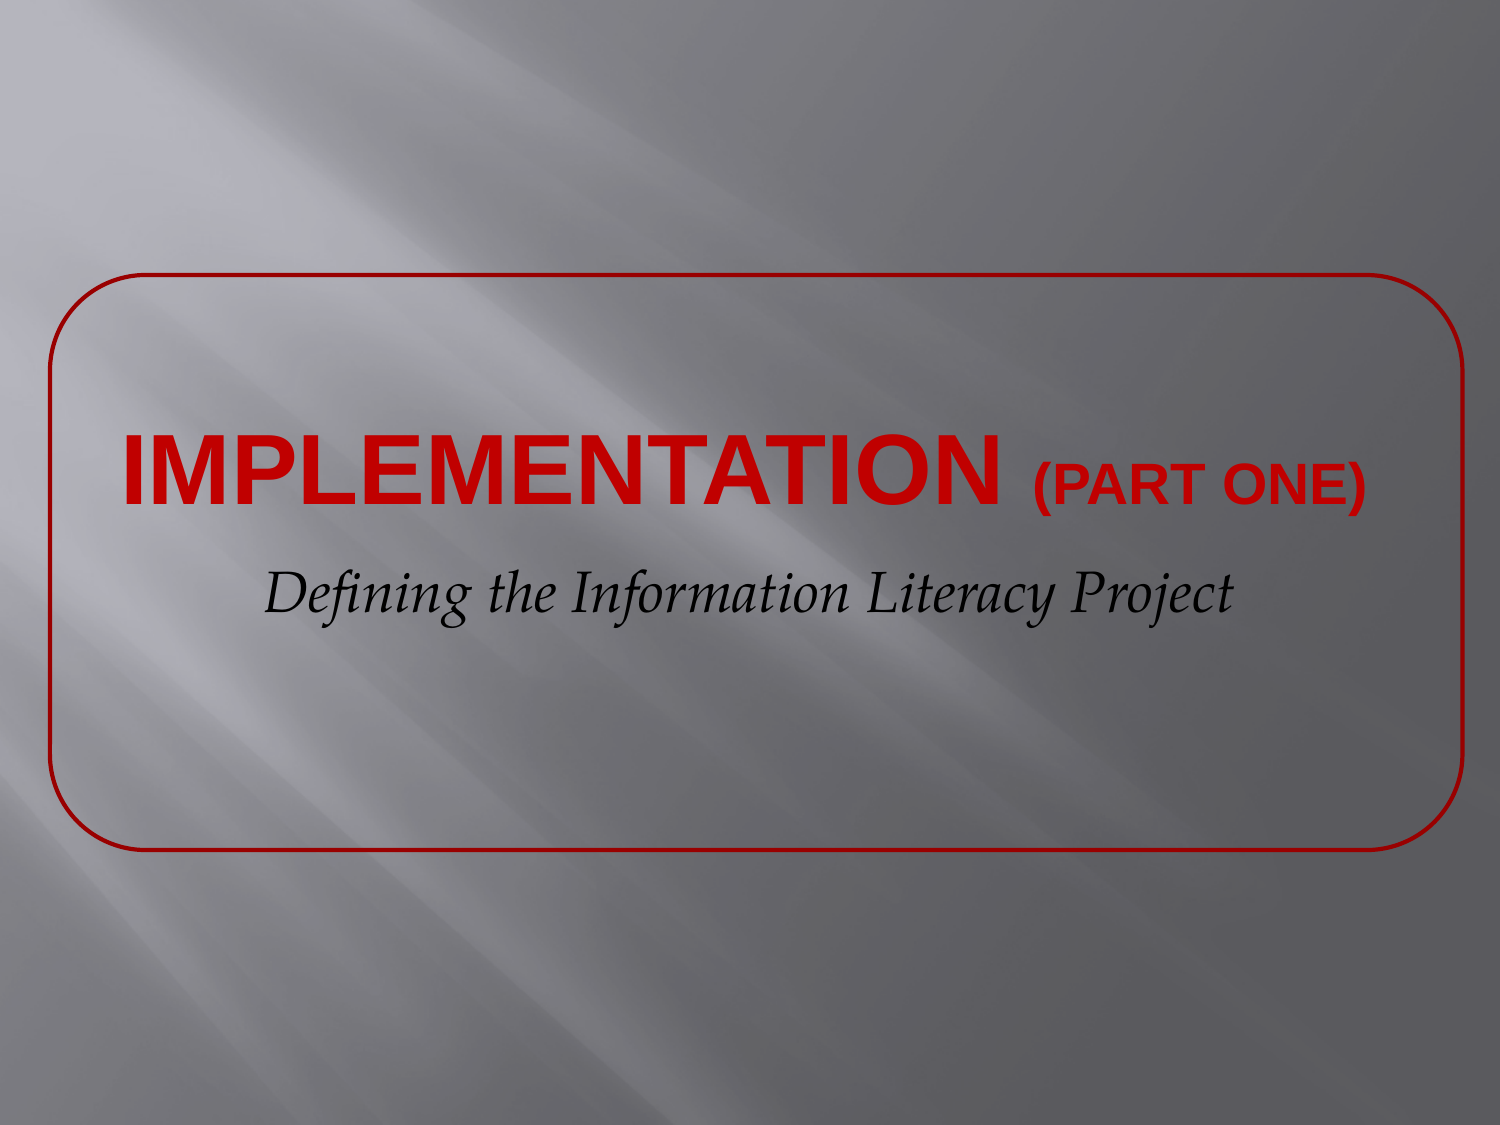

# Implementation (Part One)

Defining the Information Literacy Project